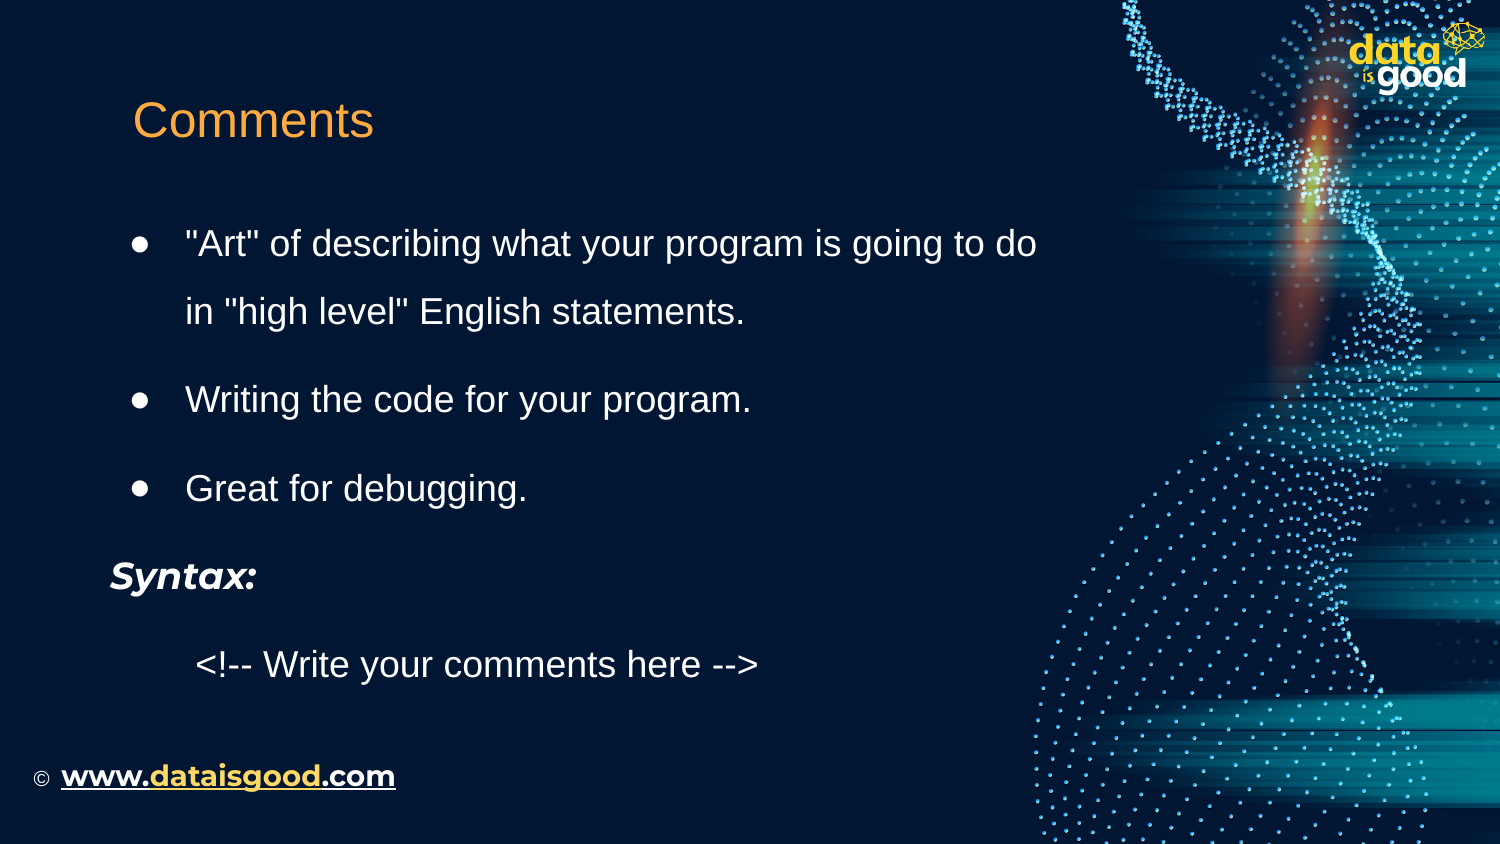

# Comments
"Art" of describing what your program is going to do in "high level" English statements.
Writing the code for your program.
Great for debugging.
Syntax:
 <!-- Write your comments here -->